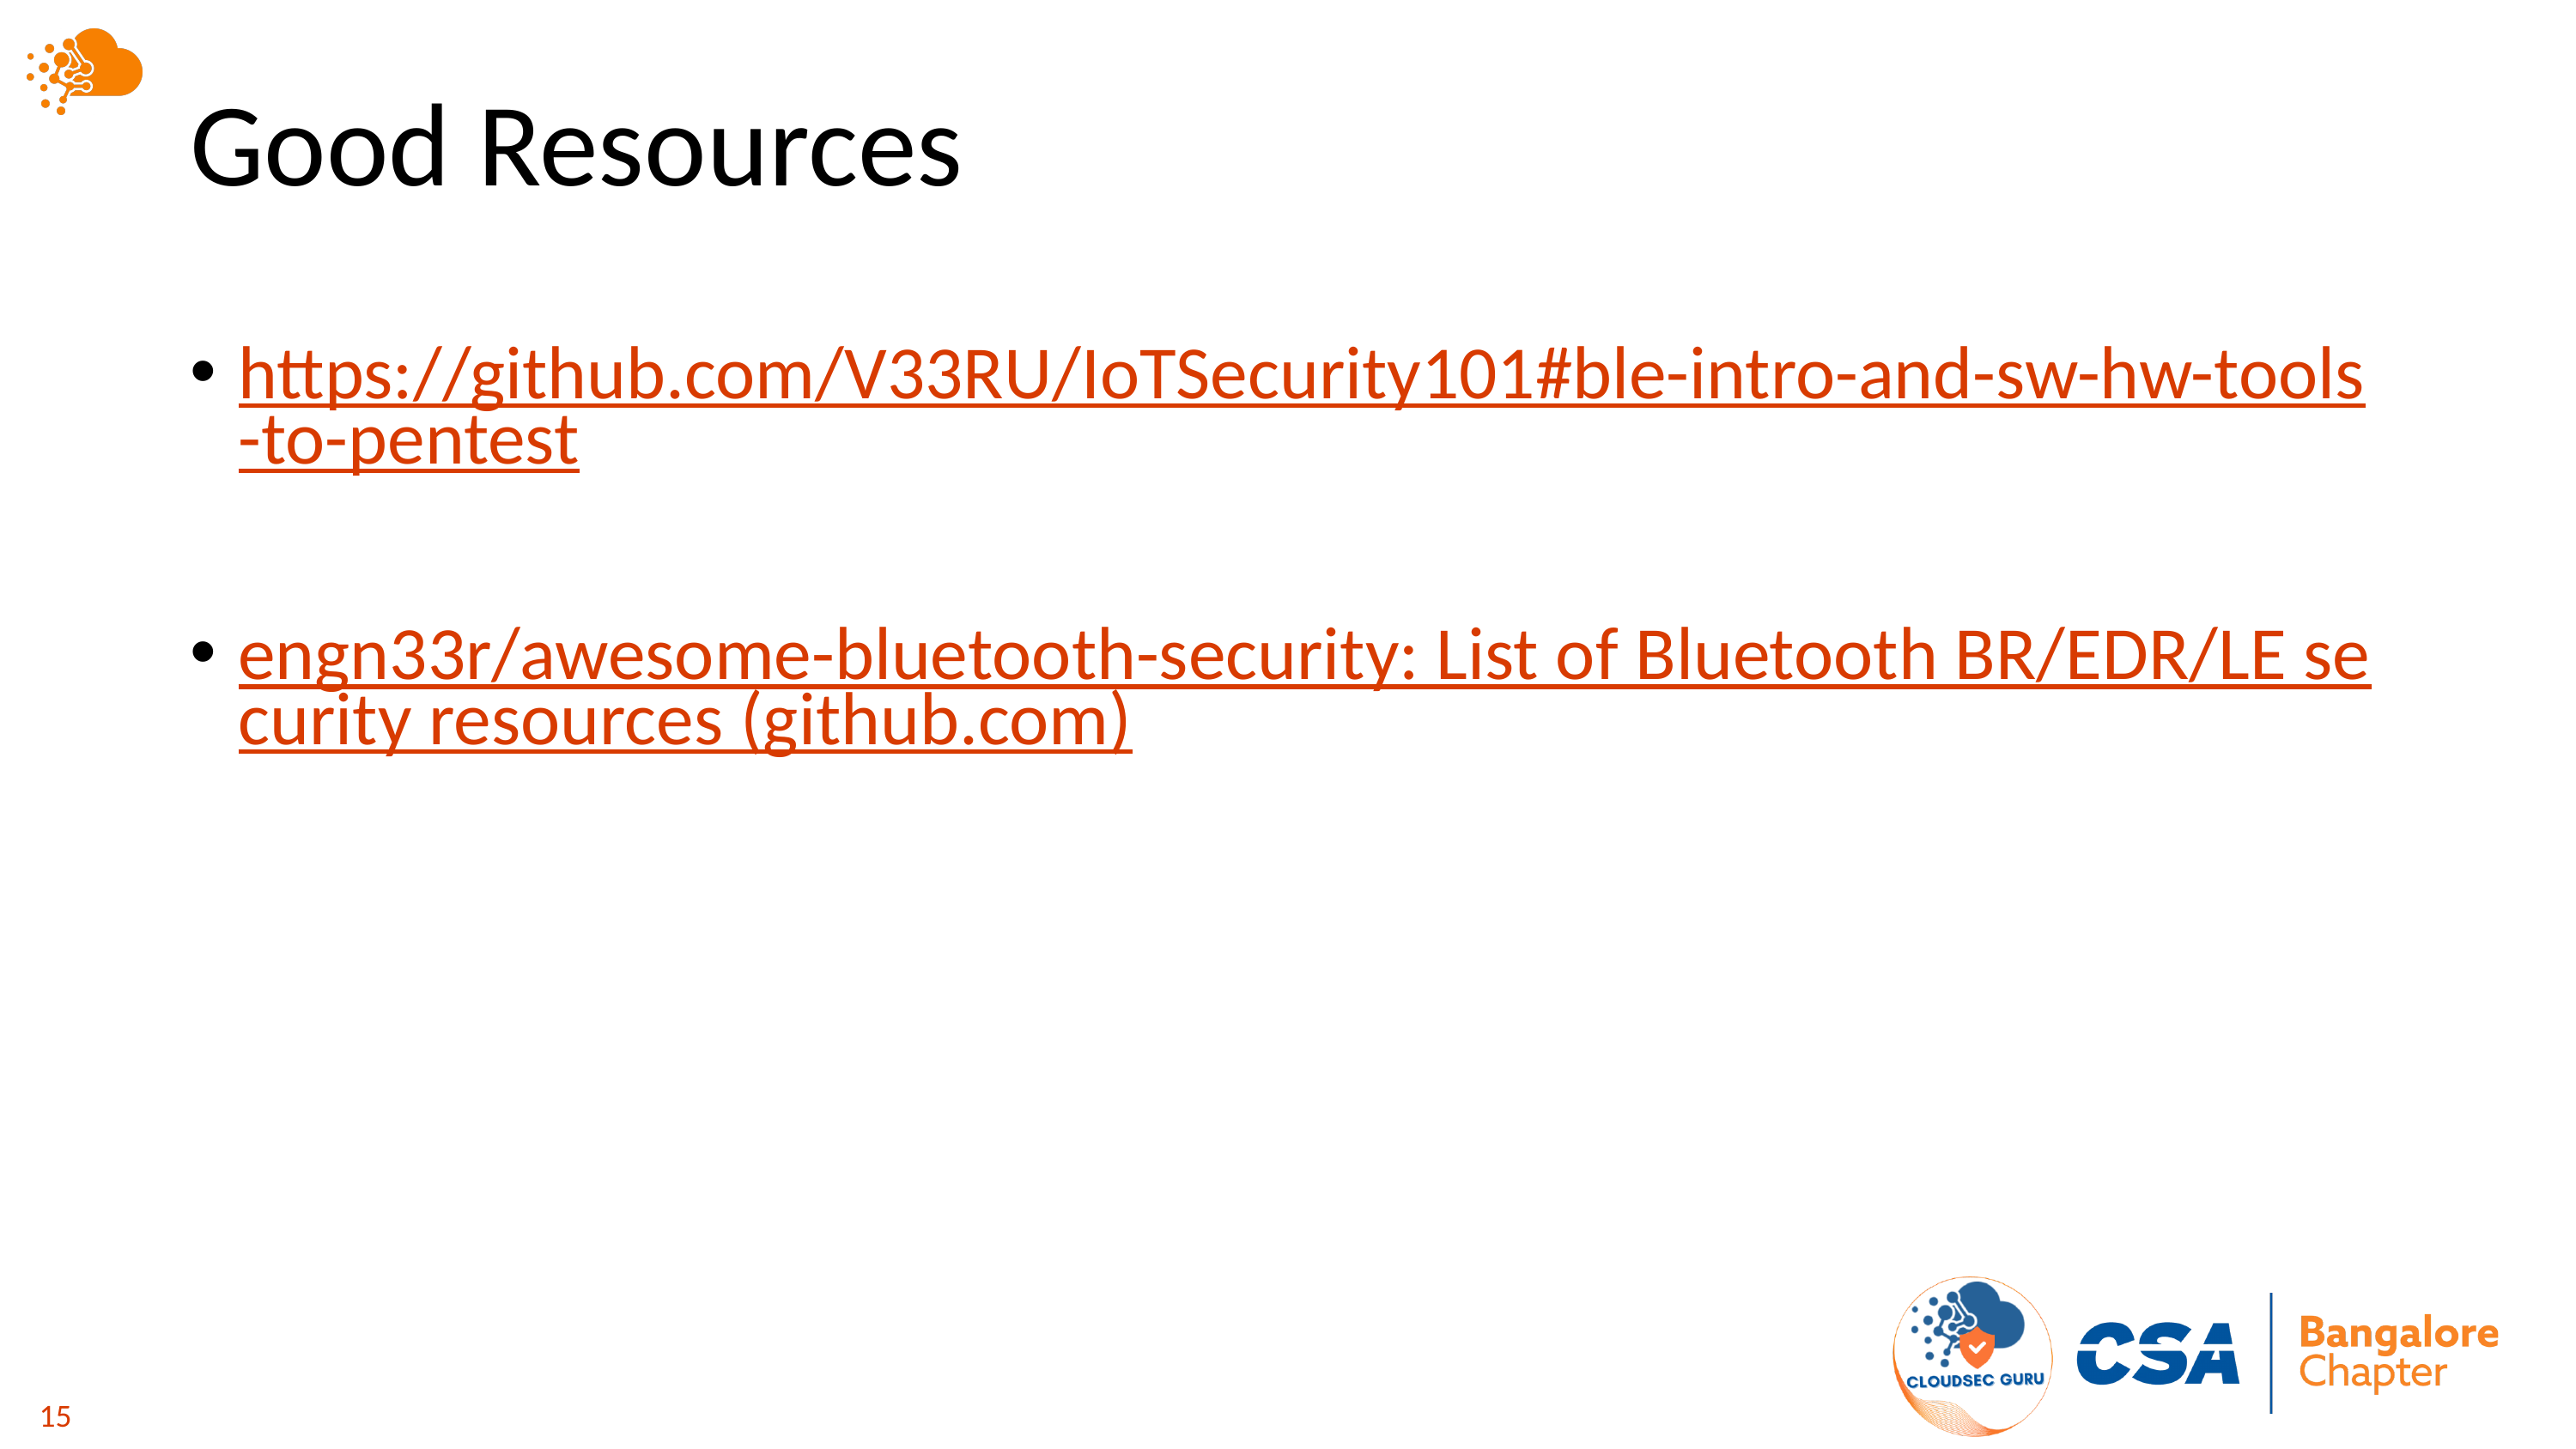

# Good Resources
https://github.com/V33RU/IoTSecurity101#ble-intro-and-sw-hw-tools-to-pentest

engn33r/awesome-bluetooth-security: List of Bluetooth BR/EDR/LE security resources (github.com)